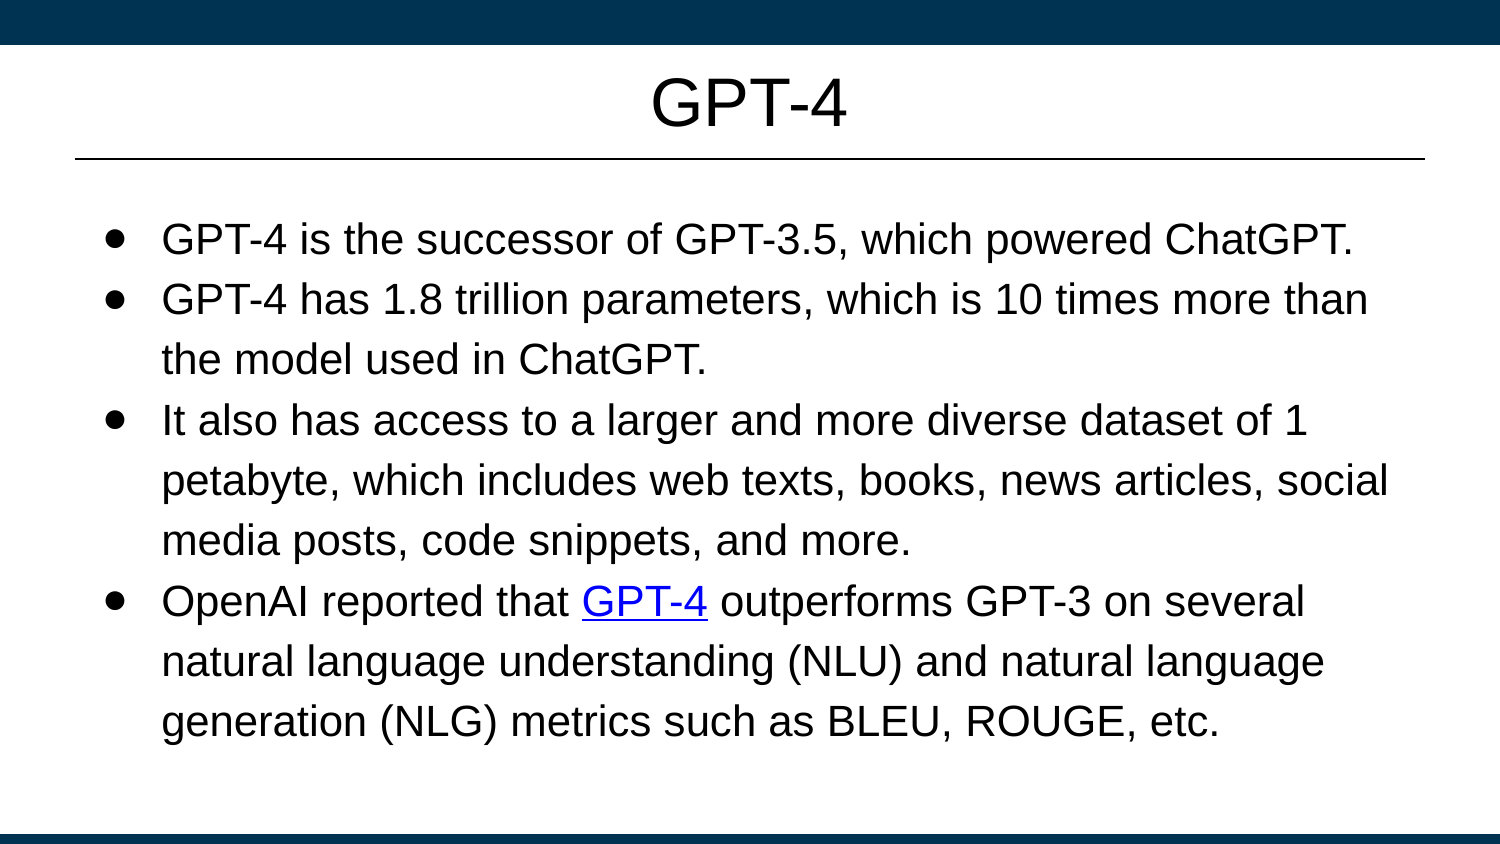

# GPT-4
GPT-4 is the successor of GPT-3.5, which powered ChatGPT.
GPT-4 has 1.8 trillion parameters, which is 10 times more than the model used in ChatGPT.
It also has access to a larger and more diverse dataset of 1 petabyte, which includes web texts, books, news articles, social media posts, code snippets, and more.
OpenAI reported that GPT-4 outperforms GPT-3 on several natural language understanding (NLU) and natural language generation (NLG) metrics such as BLEU, ROUGE, etc.